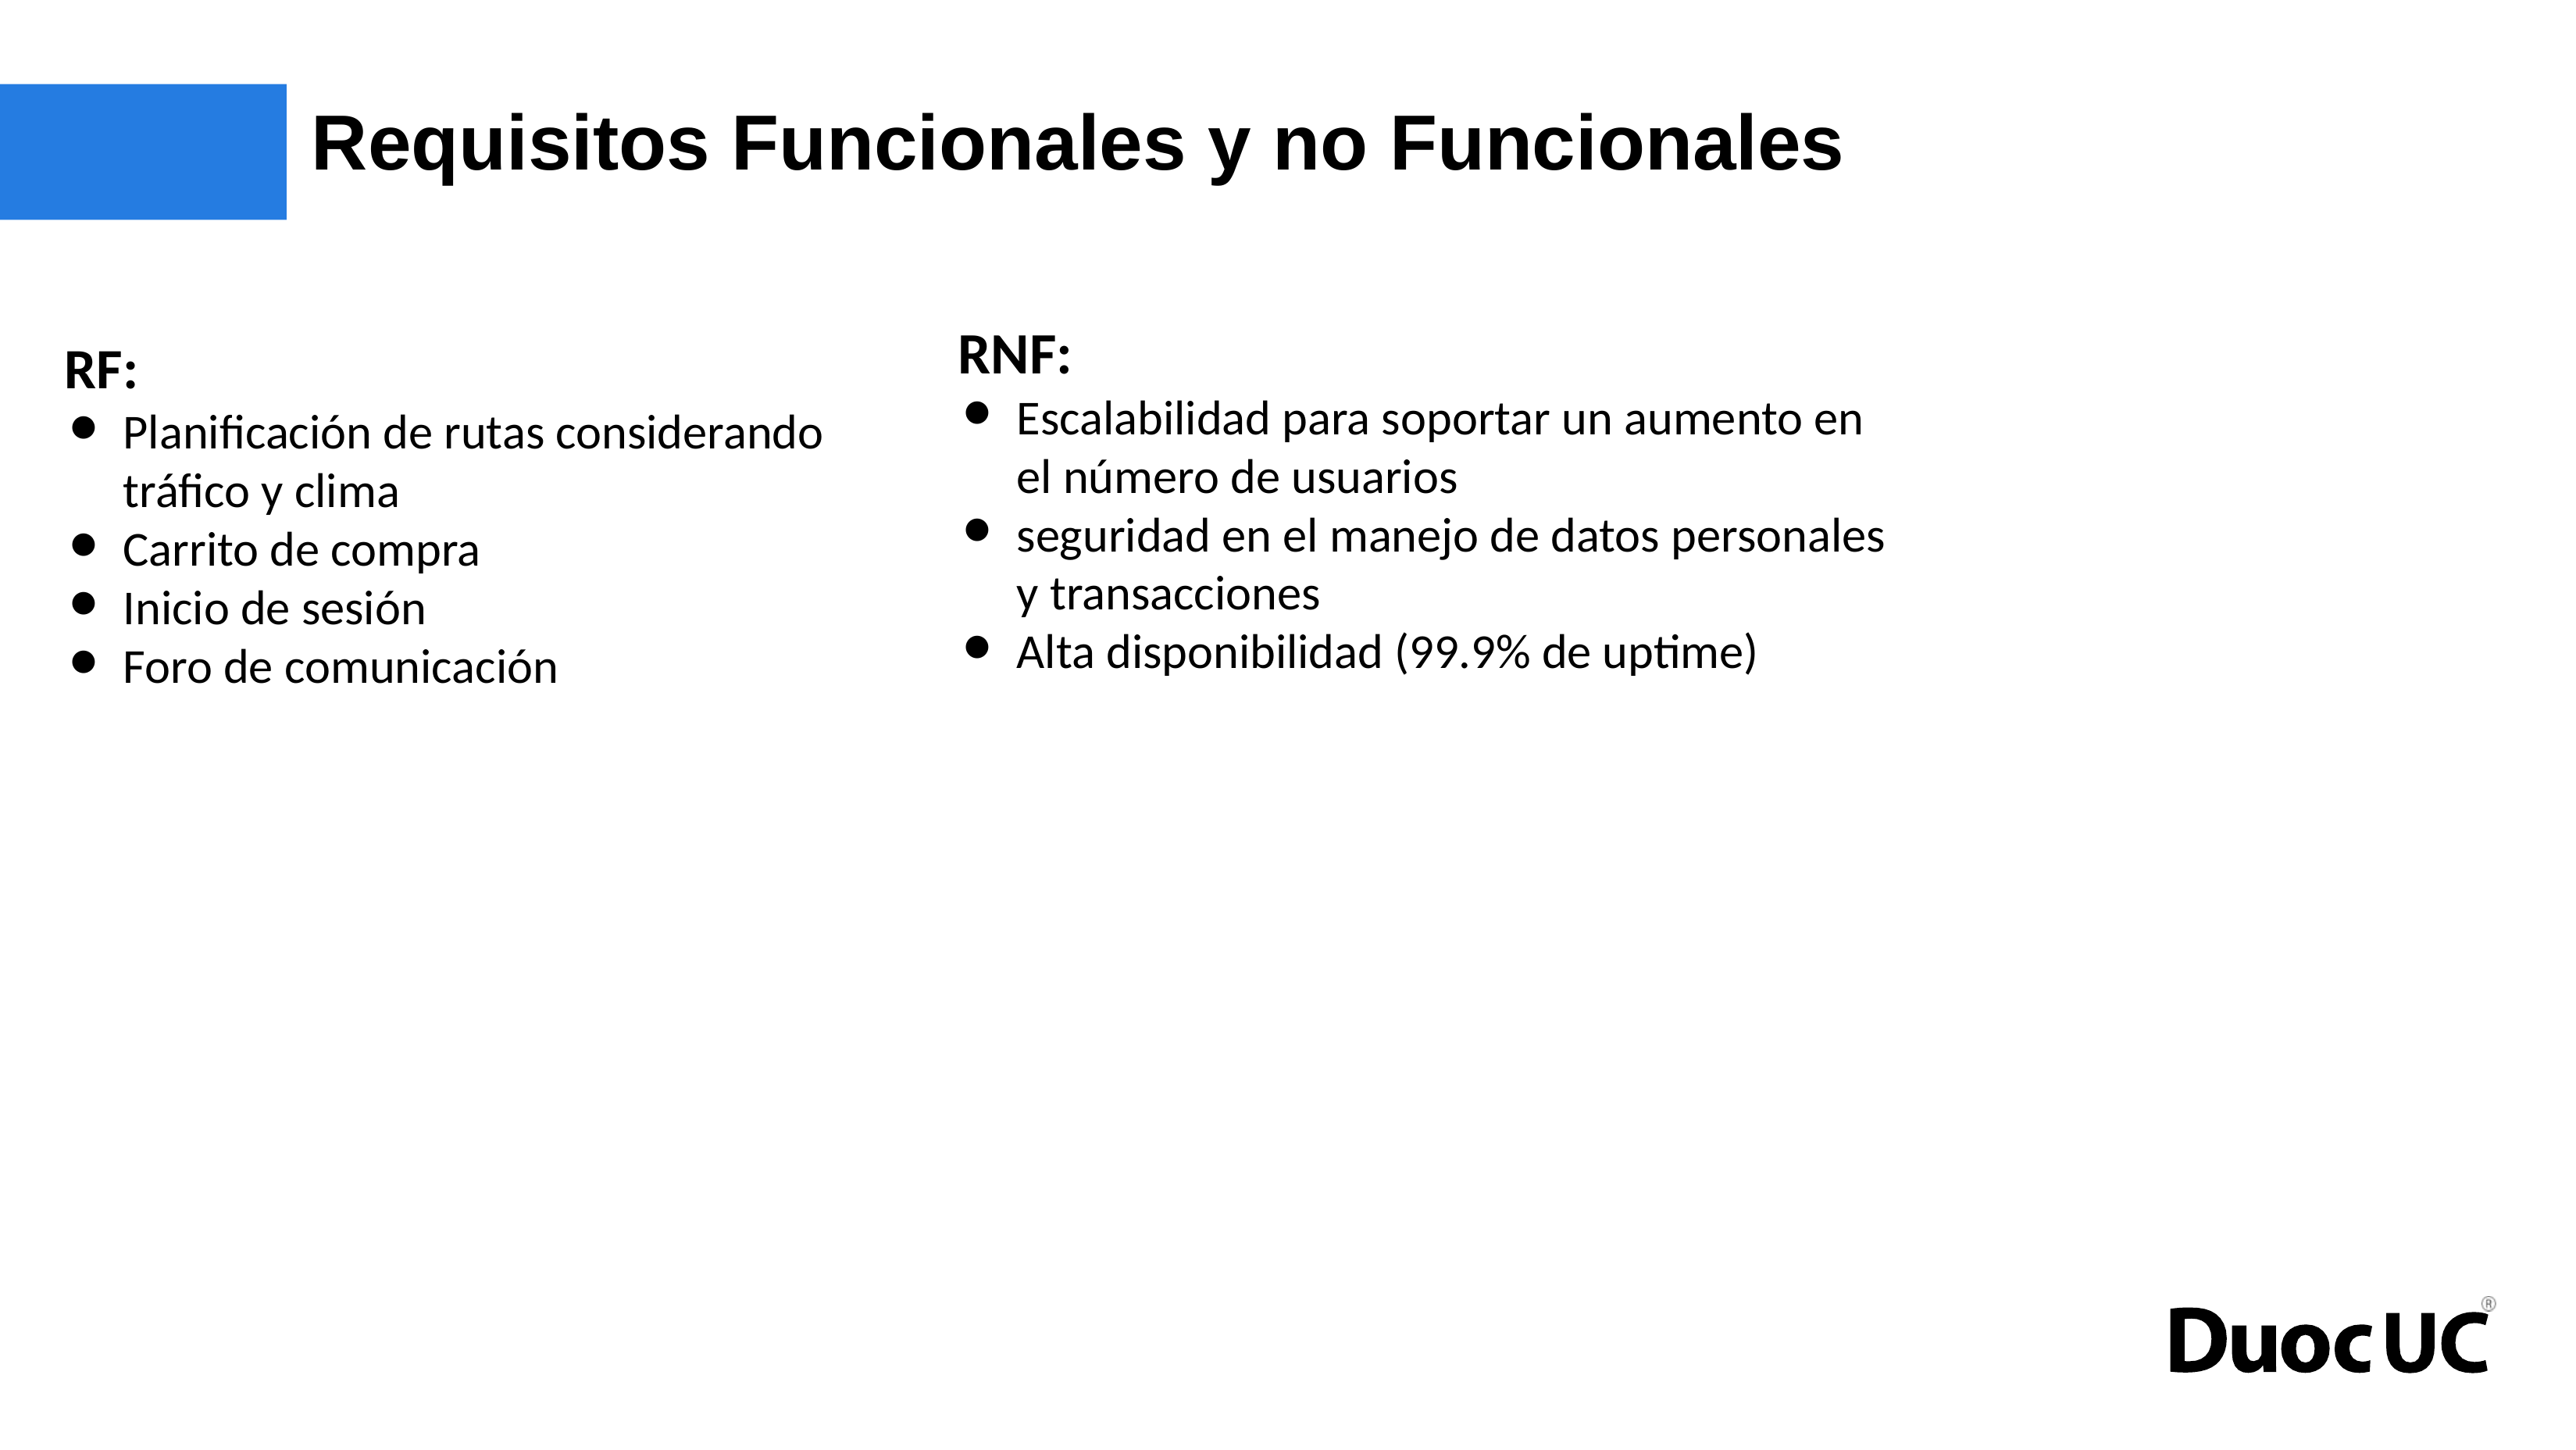

# Requisitos Funcionales y no Funcionales
RNF:
Escalabilidad para soportar un aumento en el número de usuarios
seguridad en el manejo de datos personales y transacciones
Alta disponibilidad (99.9% de uptime)
RF:
Planificación de rutas considerando tráfico y clima
Carrito de compra
Inicio de sesión
Foro de comunicación